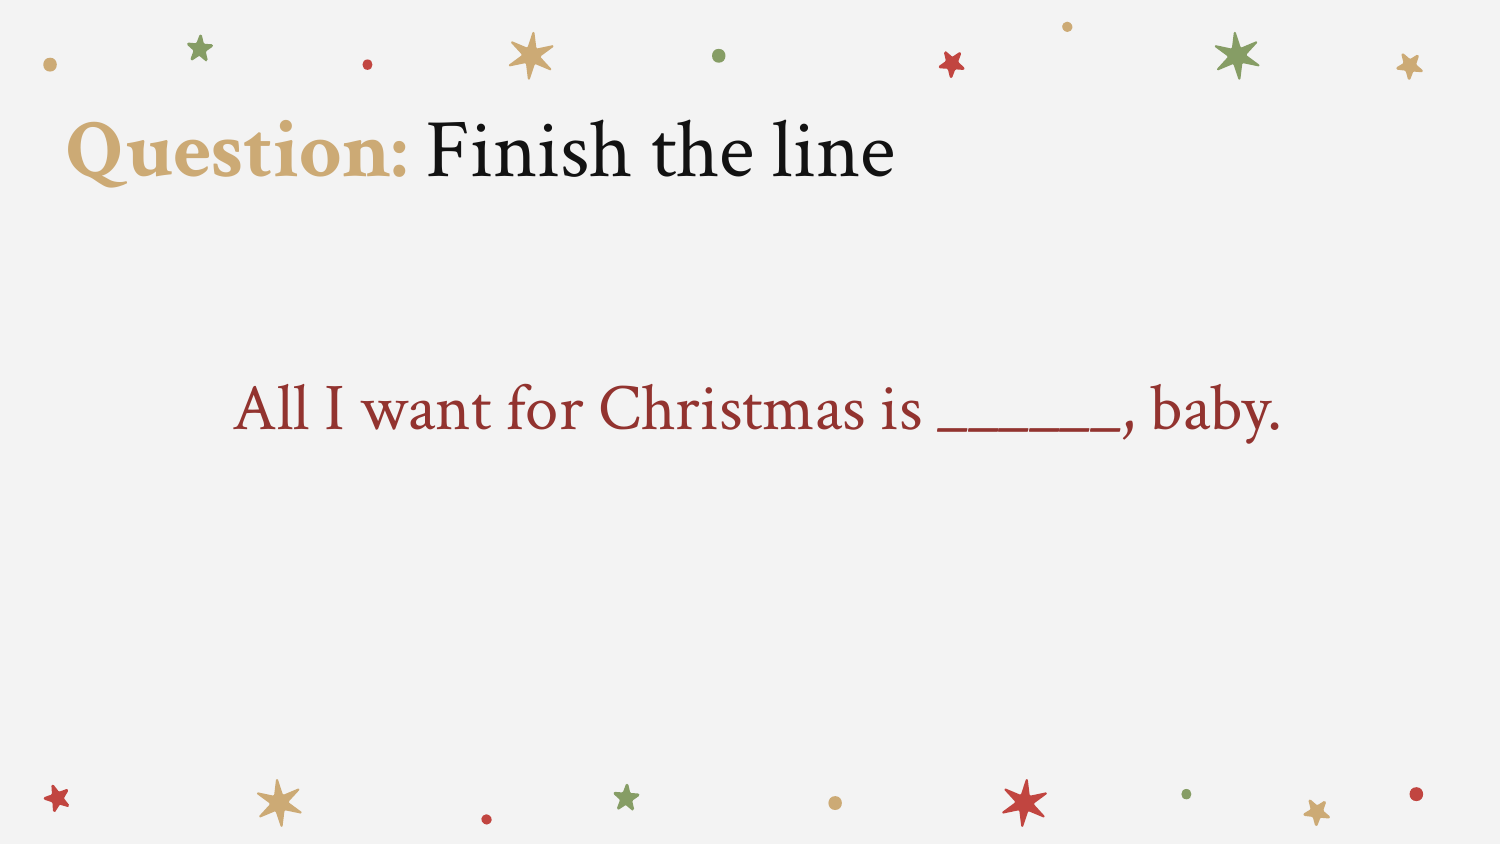

# Question: Finish the line
All I want for Christmas is ______, baby.